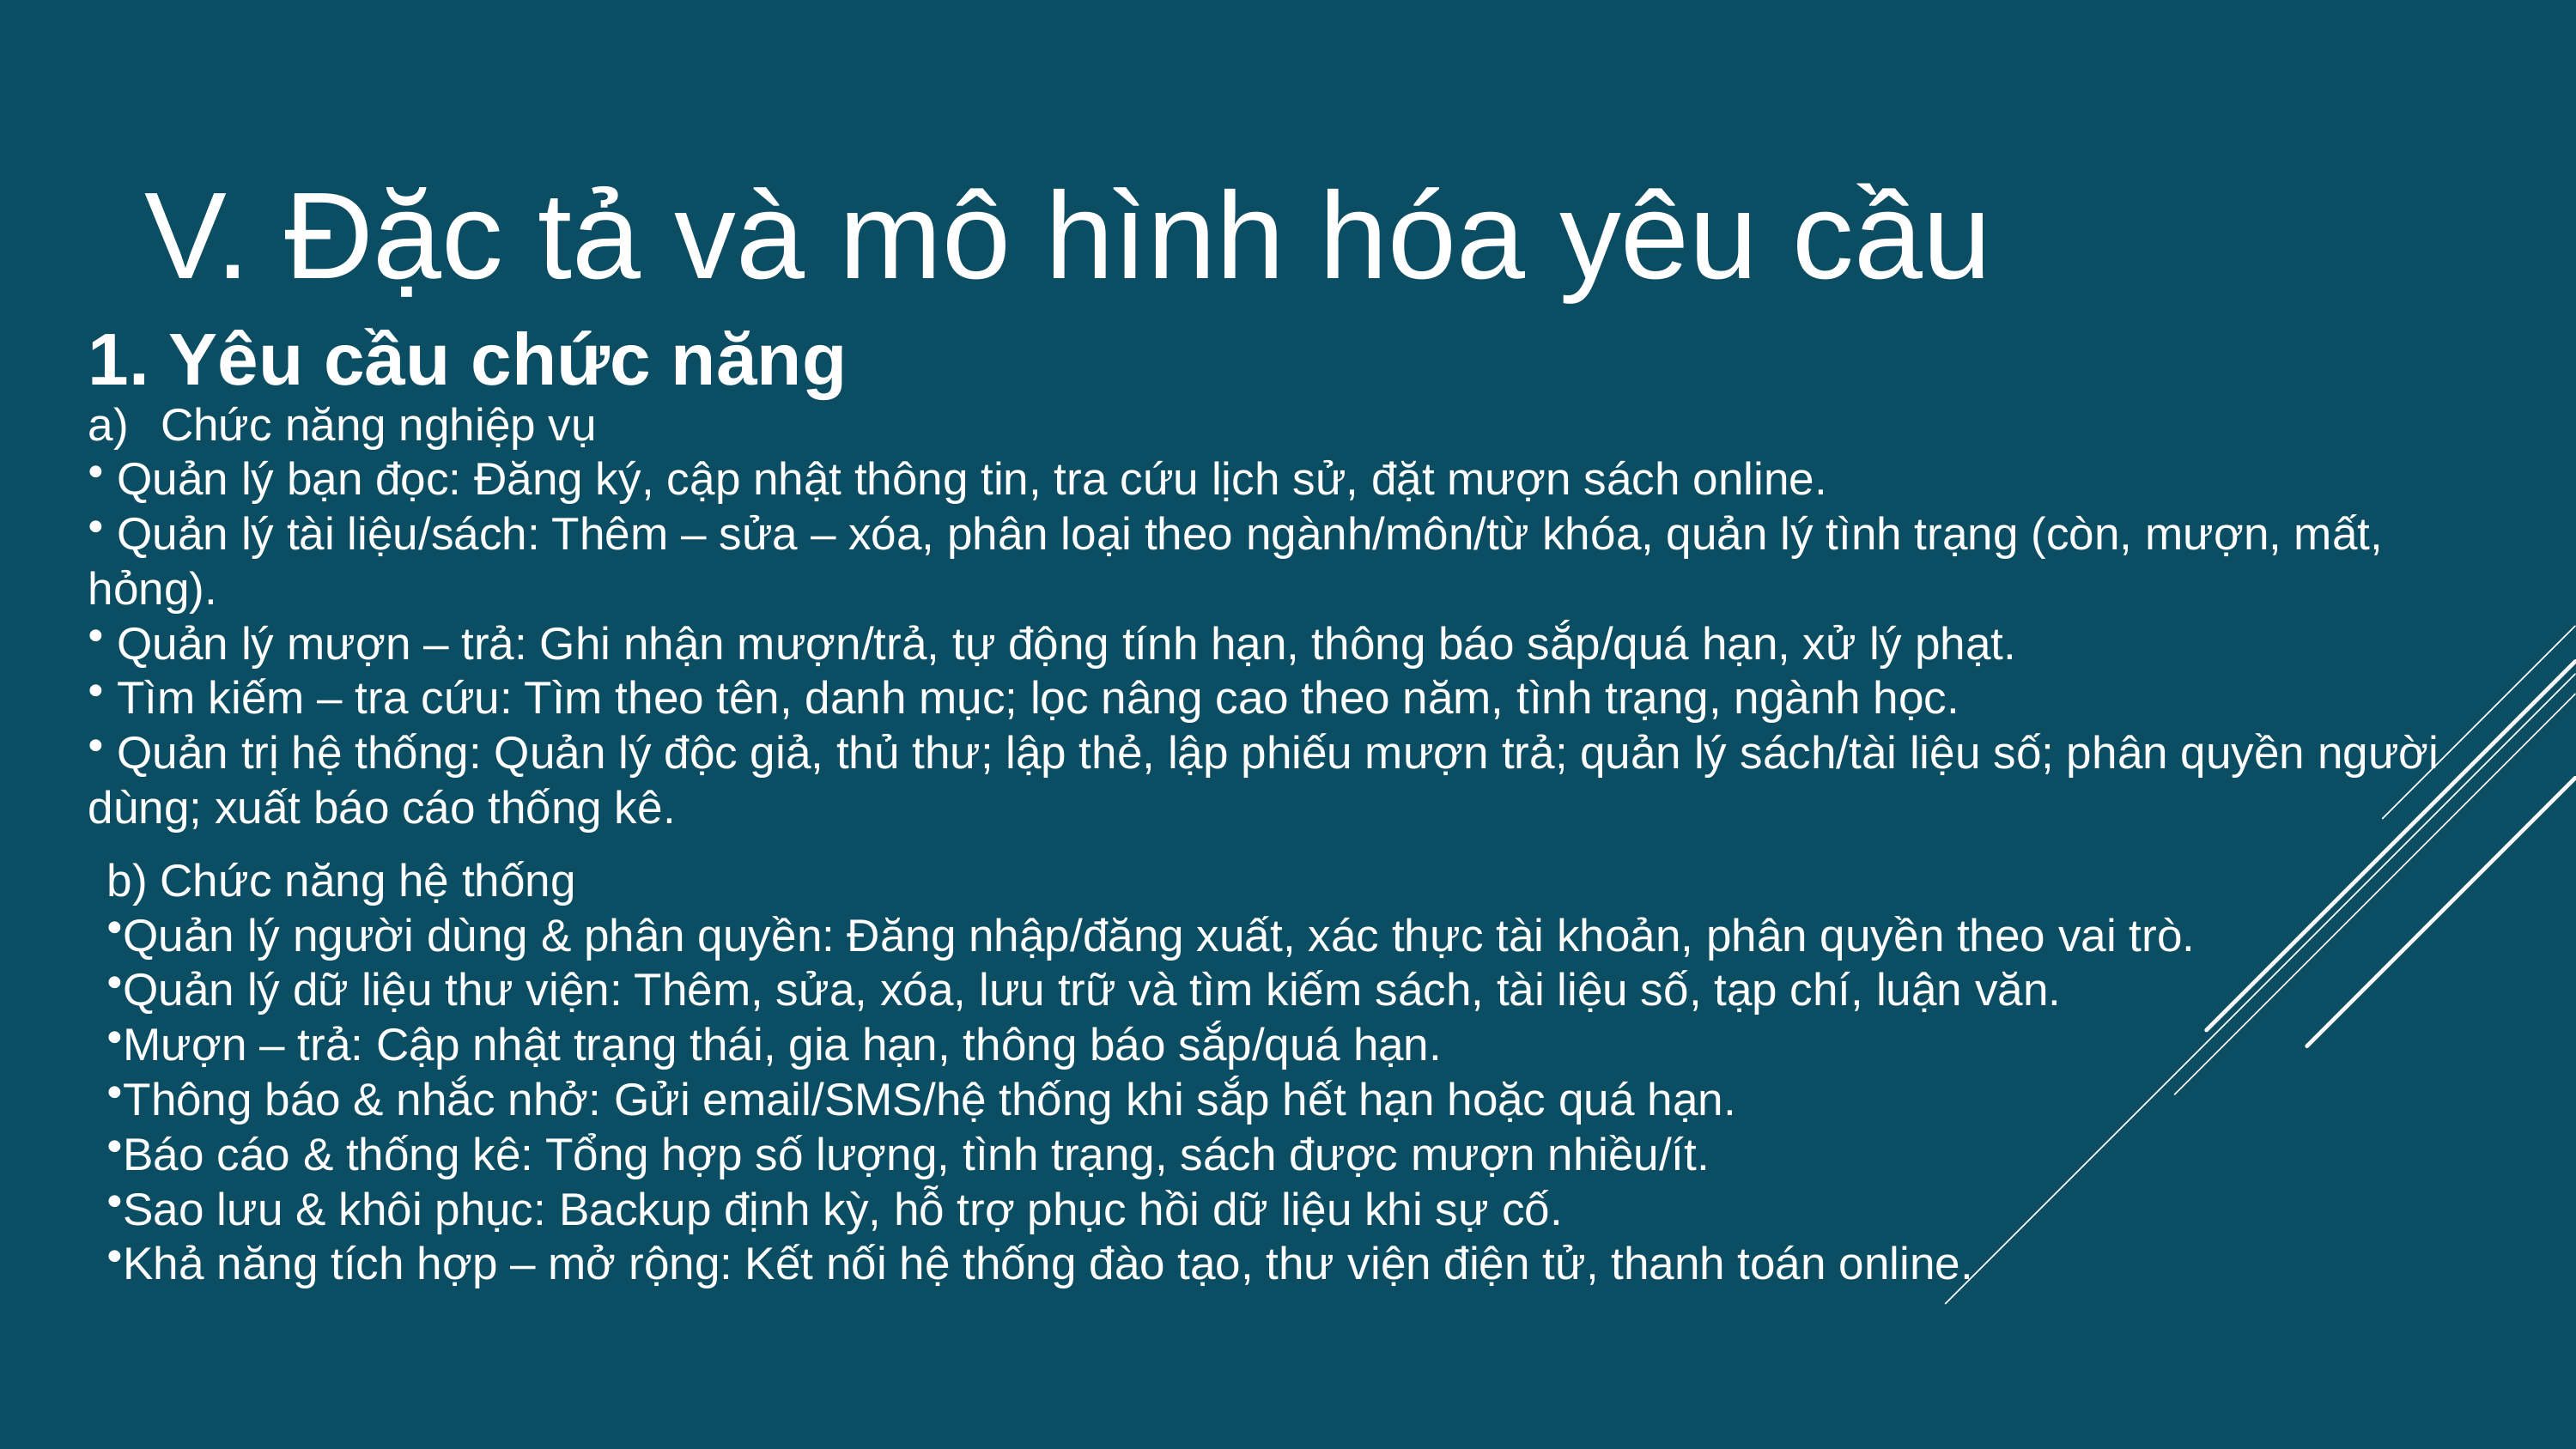

V. Đặc tả và mô hình hóa yêu cầu
1. Yêu cầu chức năng
Chức năng nghiệp vụ
 Quản lý bạn đọc: Đăng ký, cập nhật thông tin, tra cứu lịch sử, đặt mượn sách online.
 Quản lý tài liệu/sách: Thêm – sửa – xóa, phân loại theo ngành/môn/từ khóa, quản lý tình trạng (còn, mượn, mất, hỏng).
 Quản lý mượn – trả: Ghi nhận mượn/trả, tự động tính hạn, thông báo sắp/quá hạn, xử lý phạt.
 Tìm kiếm – tra cứu: Tìm theo tên, danh mục; lọc nâng cao theo năm, tình trạng, ngành học.
 Quản trị hệ thống: Quản lý độc giả, thủ thư; lập thẻ, lập phiếu mượn trả; quản lý sách/tài liệu số; phân quyền người dùng; xuất báo cáo thống kê.

b) Chức năng hệ thống
Quản lý người dùng & phân quyền: Đăng nhập/đăng xuất, xác thực tài khoản, phân quyền theo vai trò.
Quản lý dữ liệu thư viện: Thêm, sửa, xóa, lưu trữ và tìm kiếm sách, tài liệu số, tạp chí, luận văn.
Mượn – trả: Cập nhật trạng thái, gia hạn, thông báo sắp/quá hạn.
Thông báo & nhắc nhở: Gửi email/SMS/hệ thống khi sắp hết hạn hoặc quá hạn.
Báo cáo & thống kê: Tổng hợp số lượng, tình trạng, sách được mượn nhiều/ít.
Sao lưu & khôi phục: Backup định kỳ, hỗ trợ phục hồi dữ liệu khi sự cố.
Khả năng tích hợp – mở rộng: Kết nối hệ thống đào tạo, thư viện điện tử, thanh toán online.